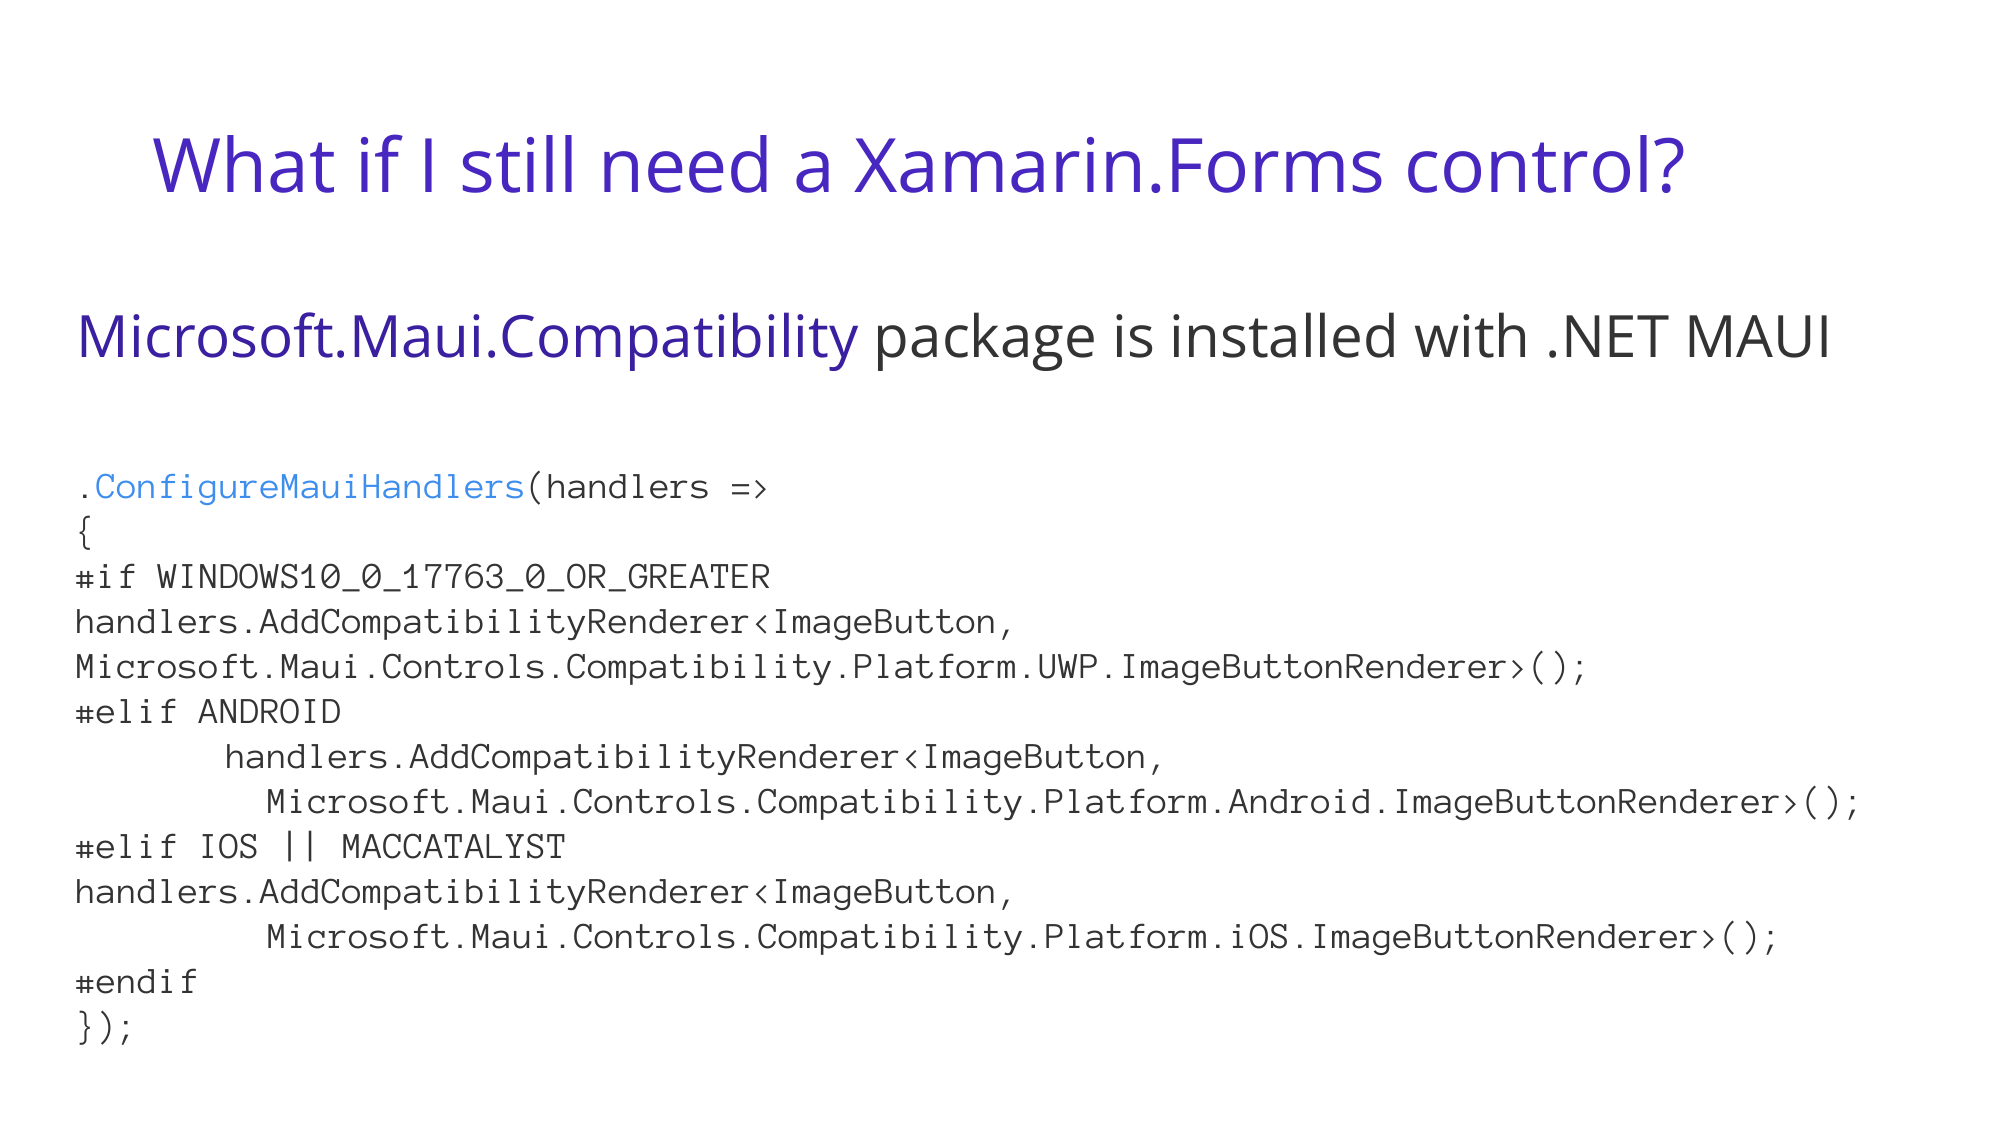

# What if I still need a Xamarin.Forms control?
Microsoft.Maui.Compatibility package is installed with .NET MAUI
.ConfigureMauiHandlers(handlers =>
{
#if WINDOWS10_0_17763_0_OR_GREATER					handlers.AddCompatibilityRenderer<ImageButton,				   		  Microsoft.Maui.Controls.Compatibility.Platform.UWP.ImageButtonRenderer>();
#elif ANDROID
	handlers.AddCompatibilityRenderer<ImageButton,					  	  Microsoft.Maui.Controls.Compatibility.Platform.Android.ImageButtonRenderer>();
#elif IOS || MACCATALYST				handlers.AddCompatibilityRenderer<ImageButton,
	  Microsoft.Maui.Controls.Compatibility.Platform.iOS.ImageButtonRenderer>();
#endif
});